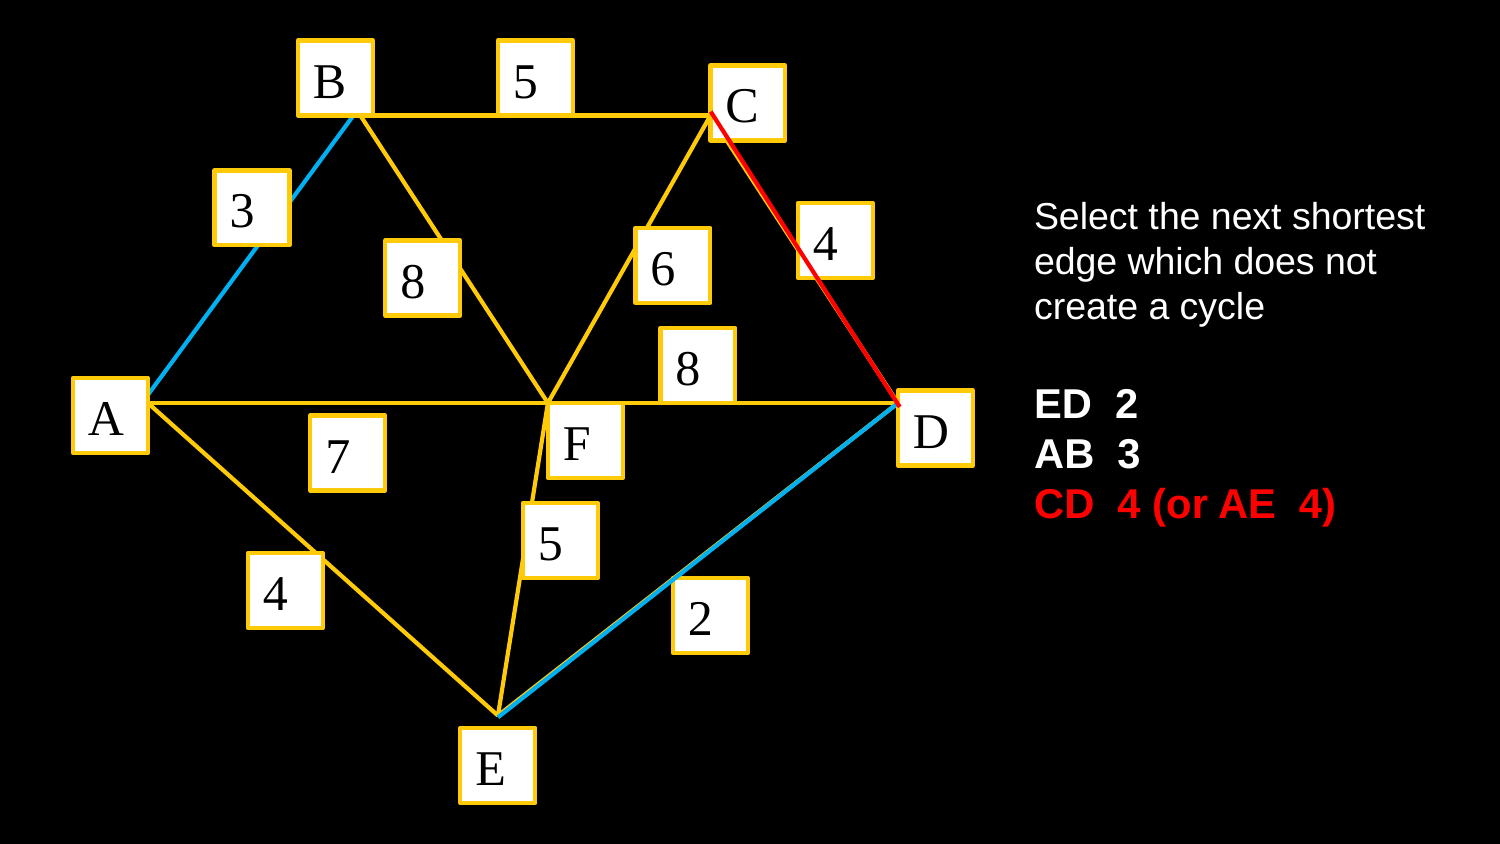

B
5
C
3
4
6
8
8
A
D
F
7
5
4
2
E
Select the next shortest
edge which does not
create a cycle

ED  2
AB  3
CD  4 (or AE  4)